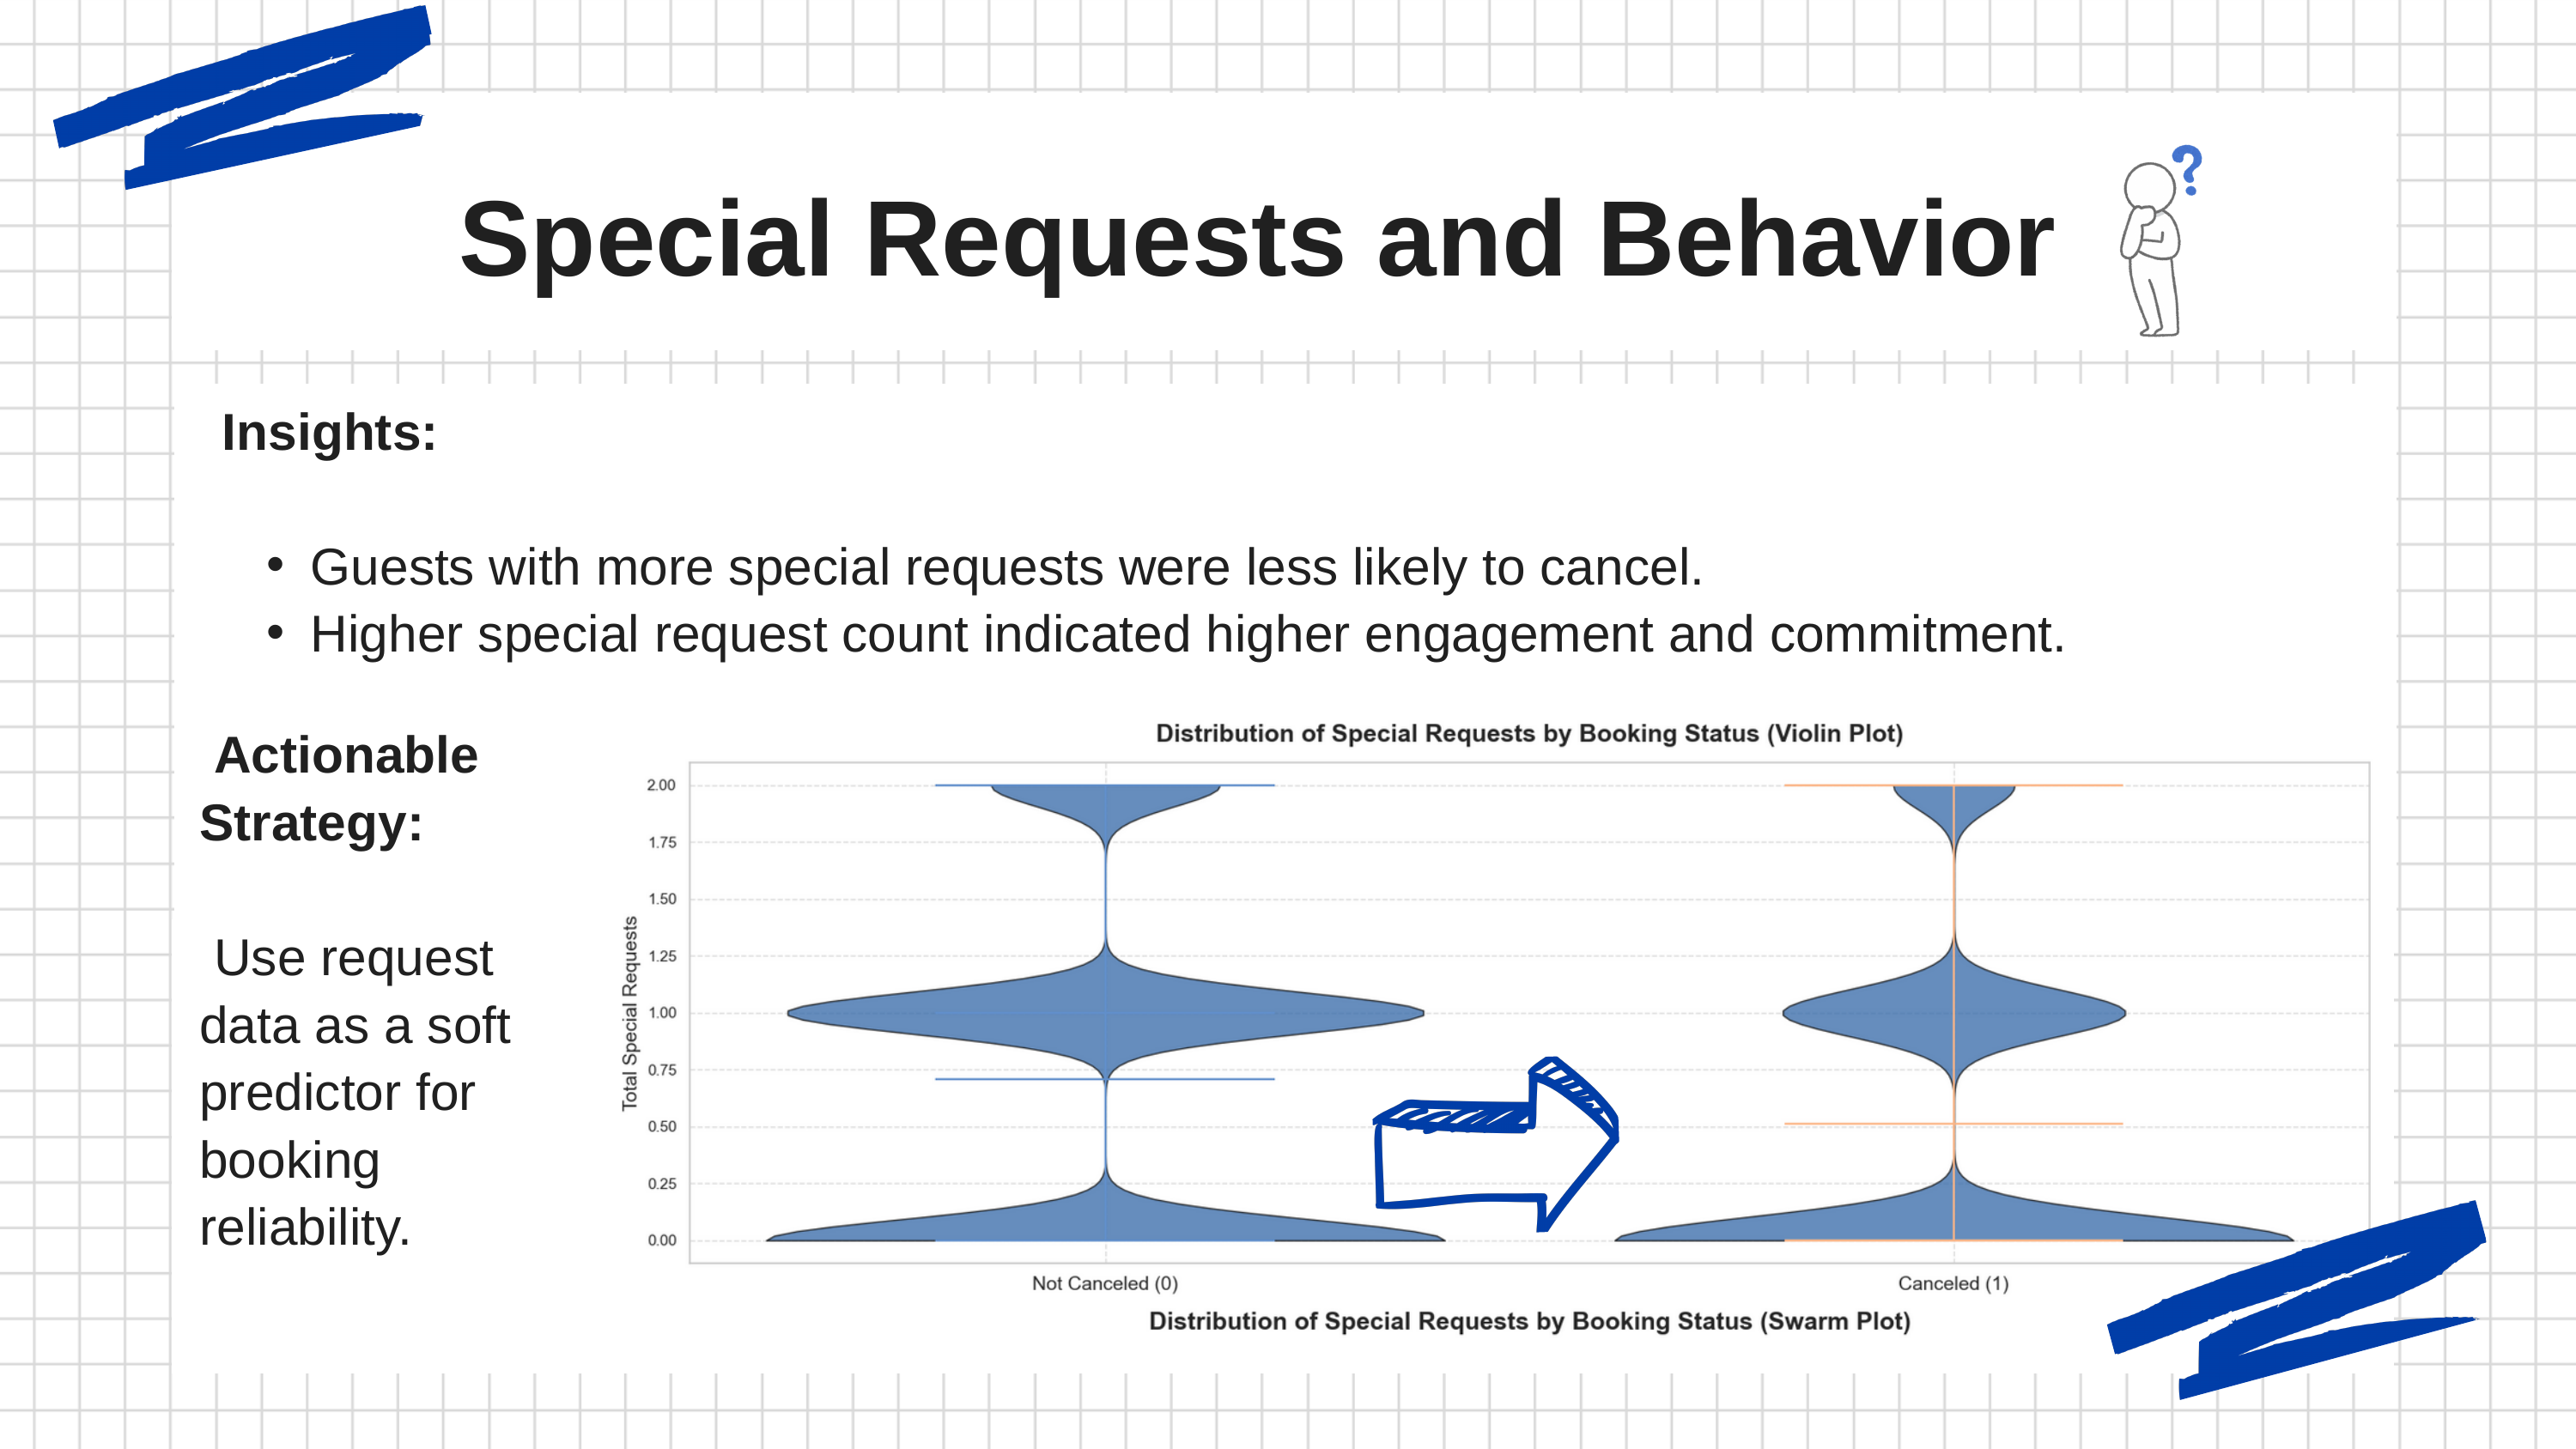

Special Requests and Behavior

Insights:

Guests with more special requests were less likely to cancel.
Higher special request count indicated higher engagement and commitment.

 Actionable Strategy:

 Use request data as a soft predictor for booking reliability.